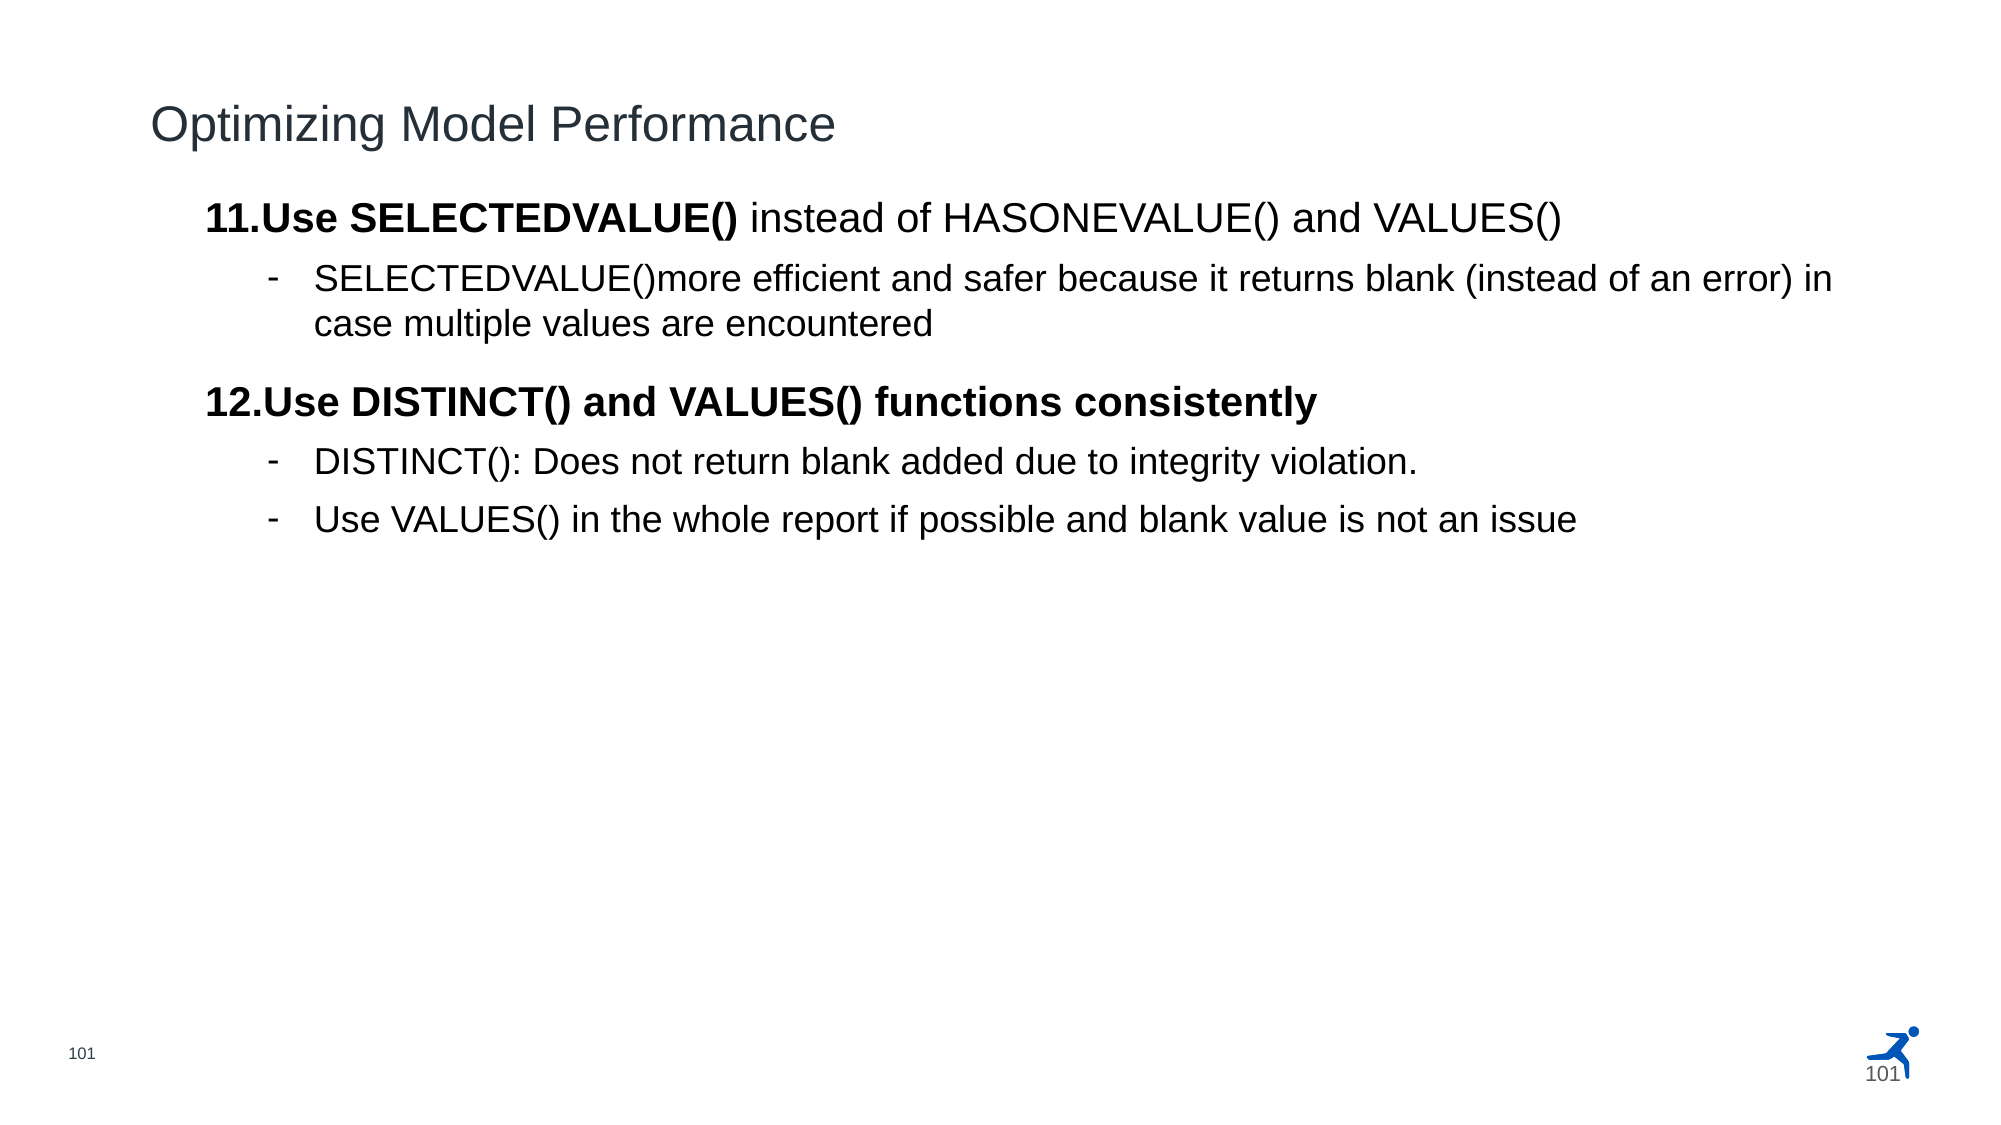

# Optimizing Model Performance
Use SELECTEDVALUE() instead of HASONEVALUE() and VALUES()
SELECTEDVALUE()more efficient and safer because it returns blank (instead of an error) in case multiple values are encountered
Use DISTINCT() and VALUES() functions consistently
DISTINCT(): Does not return blank added due to integrity violation.
Use VALUES() in the whole report if possible and blank value is not an issue

101